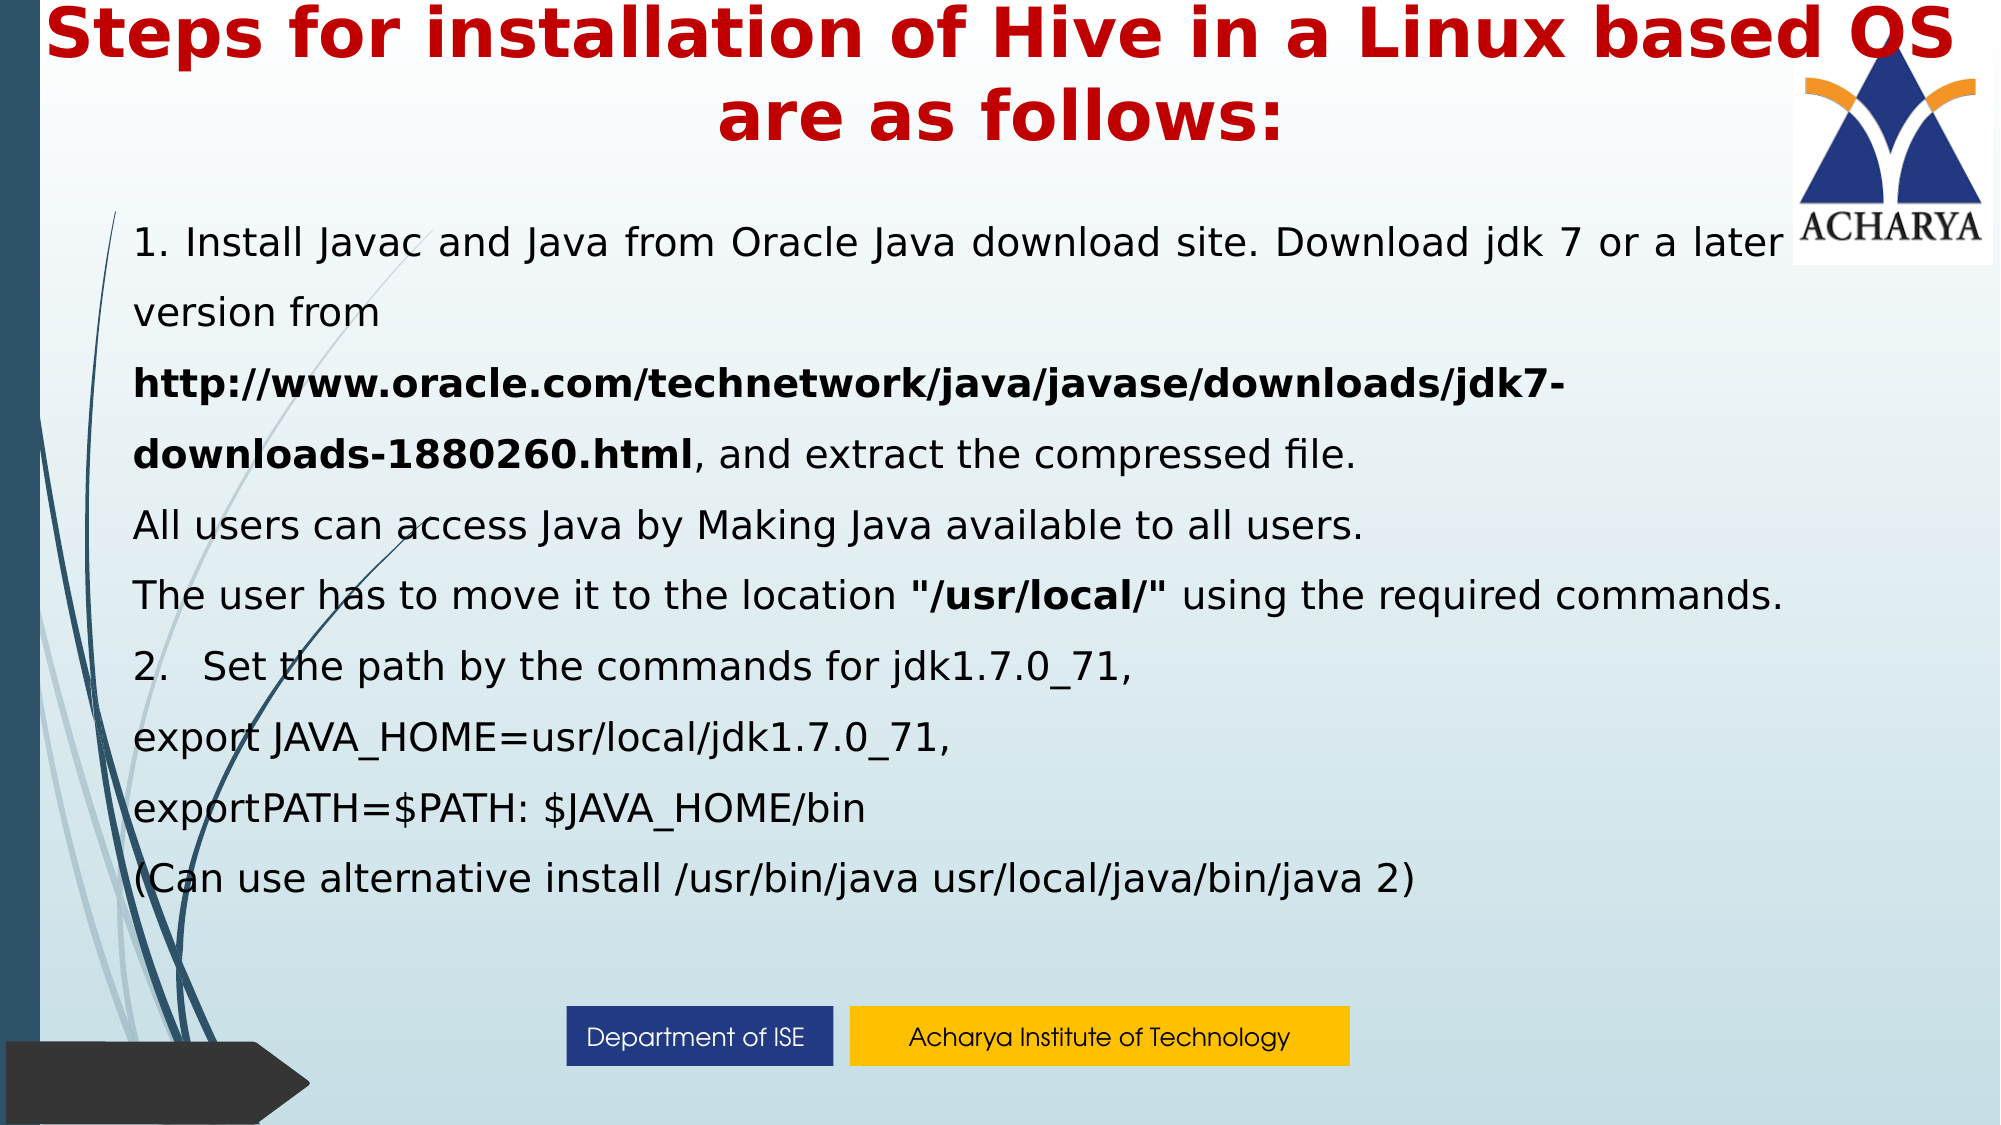

# Steps for installation of Hive in a Linux based OS are as follows:
1. Install Javac and Java from Oracle Java download site. Download jdk 7 or a later version from
http://www.oracle.com/technetwork/java/javase/downloads/jdk7-downloads-1880260.html, and extract the compressed file.
All users can access Java by Making Java available to all users.
The user has to move it to the location "/usr/local/" using the required commands.
Set the path by the commands for jdk1.7.0_71,
export JAVA_HOME=usr/local/jdk1.7.0_71,
export	PATH=$PATH: $JAVA_HOME/bin
(Can use alternative install /usr/bin/java usr/local/java/bin/java 2)